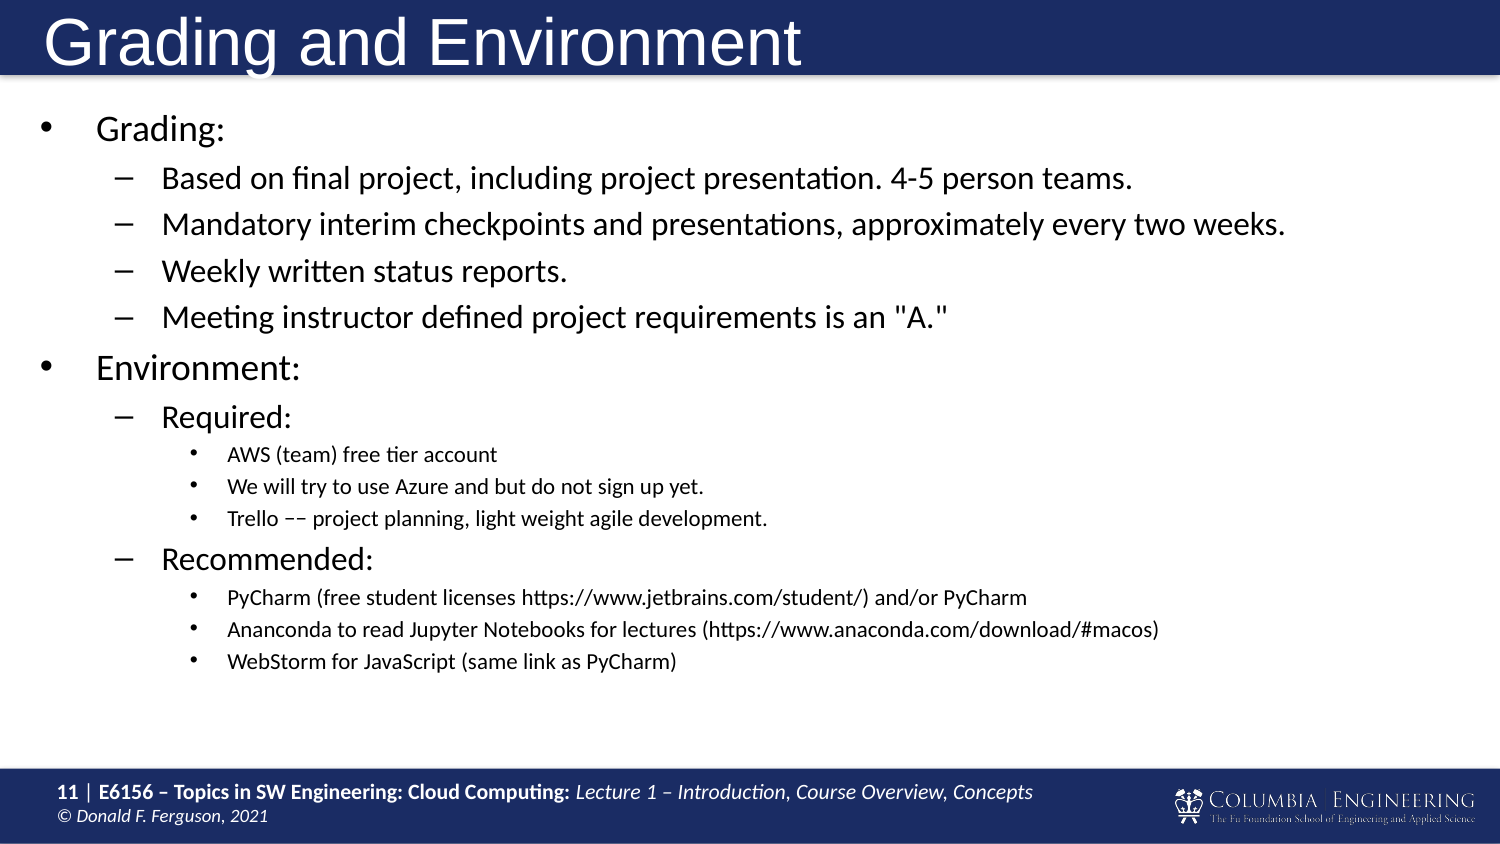

# Grading and Environment
Grading:
Based on final project, including project presentation. 4-5 person teams.
Mandatory interim checkpoints and presentations, approximately every two weeks.
Weekly written status reports.
Meeting instructor defined project requirements is an "A."
Environment:
Required:
AWS (team) free tier account
We will try to use Azure and but do not sign up yet.
Trello −− project planning, light weight agile development.
Recommended:
PyCharm (free student licenses https://www.jetbrains.com/student/) and/or PyCharm
Ananconda to read Jupyter Notebooks for lectures (https://www.anaconda.com/download/#macos)
WebStorm for JavaScript (same link as PyCharm)